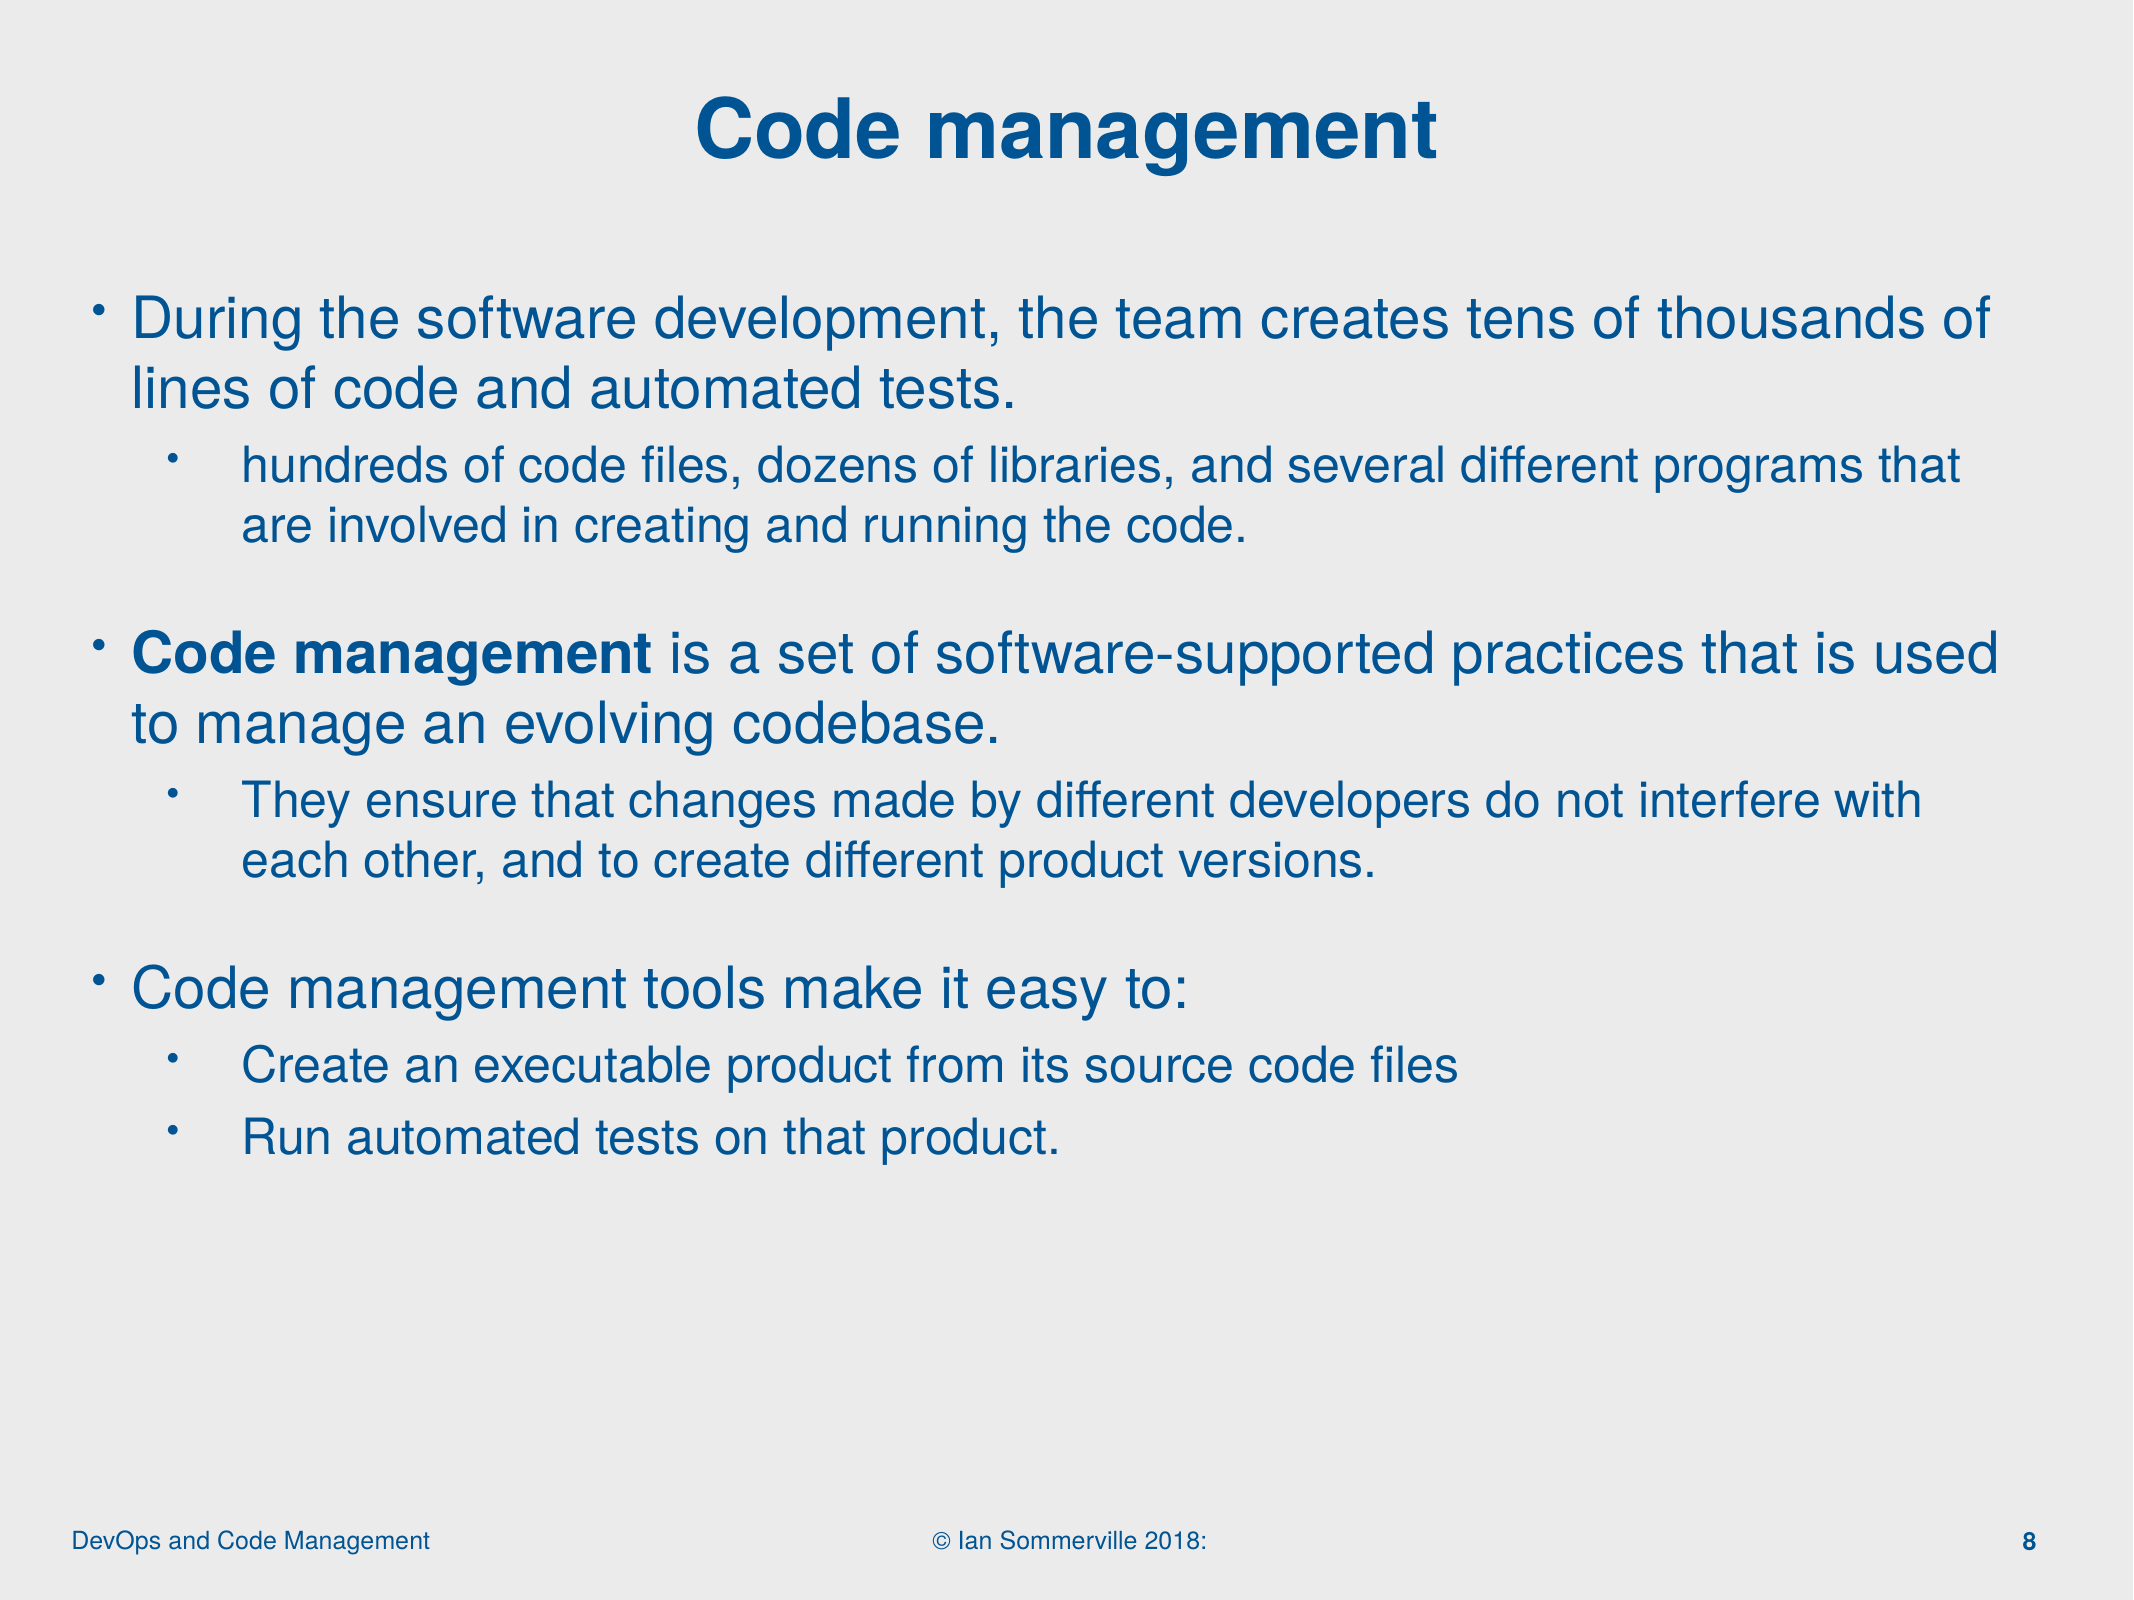

# Code management
During the software development, the team creates tens of thousands of lines of code and automated tests.
hundreds of code files, dozens of libraries, and several different programs that are involved in creating and running the code.
Code management is a set of software-supported practices that is used to manage an evolving codebase.
They ensure that changes made by different developers do not interfere with each other, and to create different product versions.
Code management tools make it easy to:
Create an executable product from its source code files
Run automated tests on that product.
8